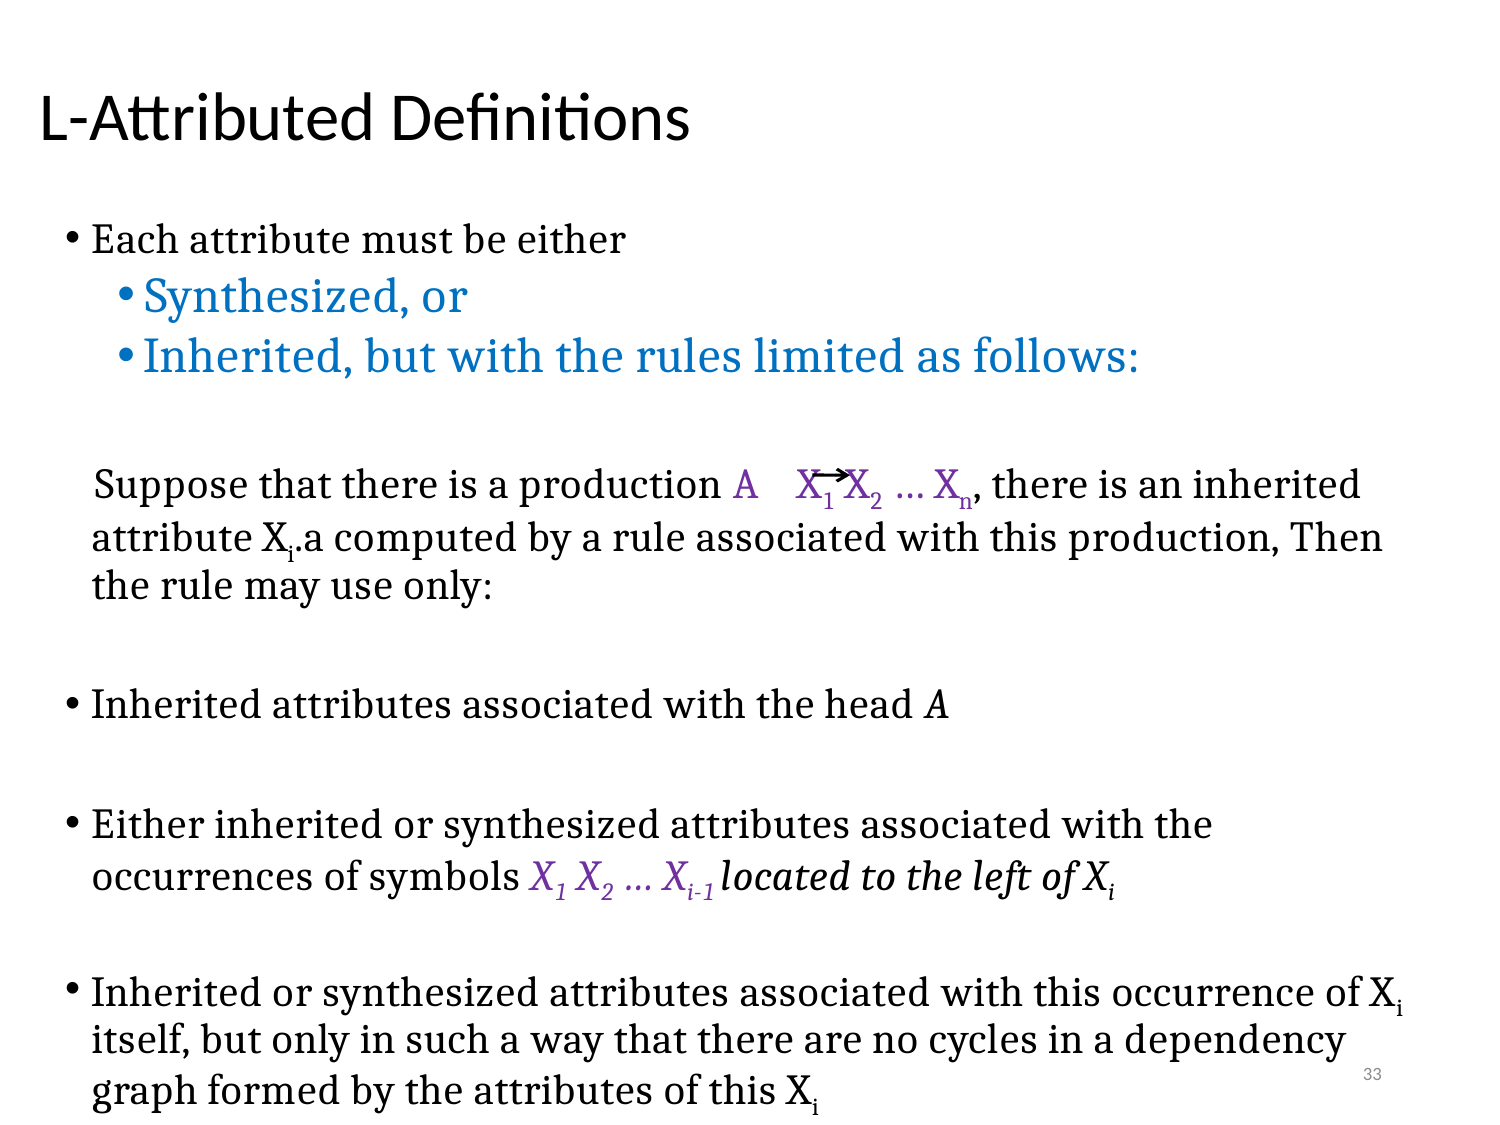

# L-Attributed Definitions

Each attribute must be either
Synthesized, or
Inherited, but with the rules limited as follows:

   Suppose that there is a production A    X1 X2 … Xn, there is an inherited attribute Xi.a computed by a rule associated with this production, Then the rule may use only:

Inherited attributes associated with the head A

Either inherited or synthesized attributes associated with the occurrences of symbols X1 X2 … Xi-1 located to the left of Xi

Inherited or synthesized attributes associated with this occurrence of Xi itself, but only in such a way that there are no cycles in a dependency graph formed by the attributes of this Xi
33